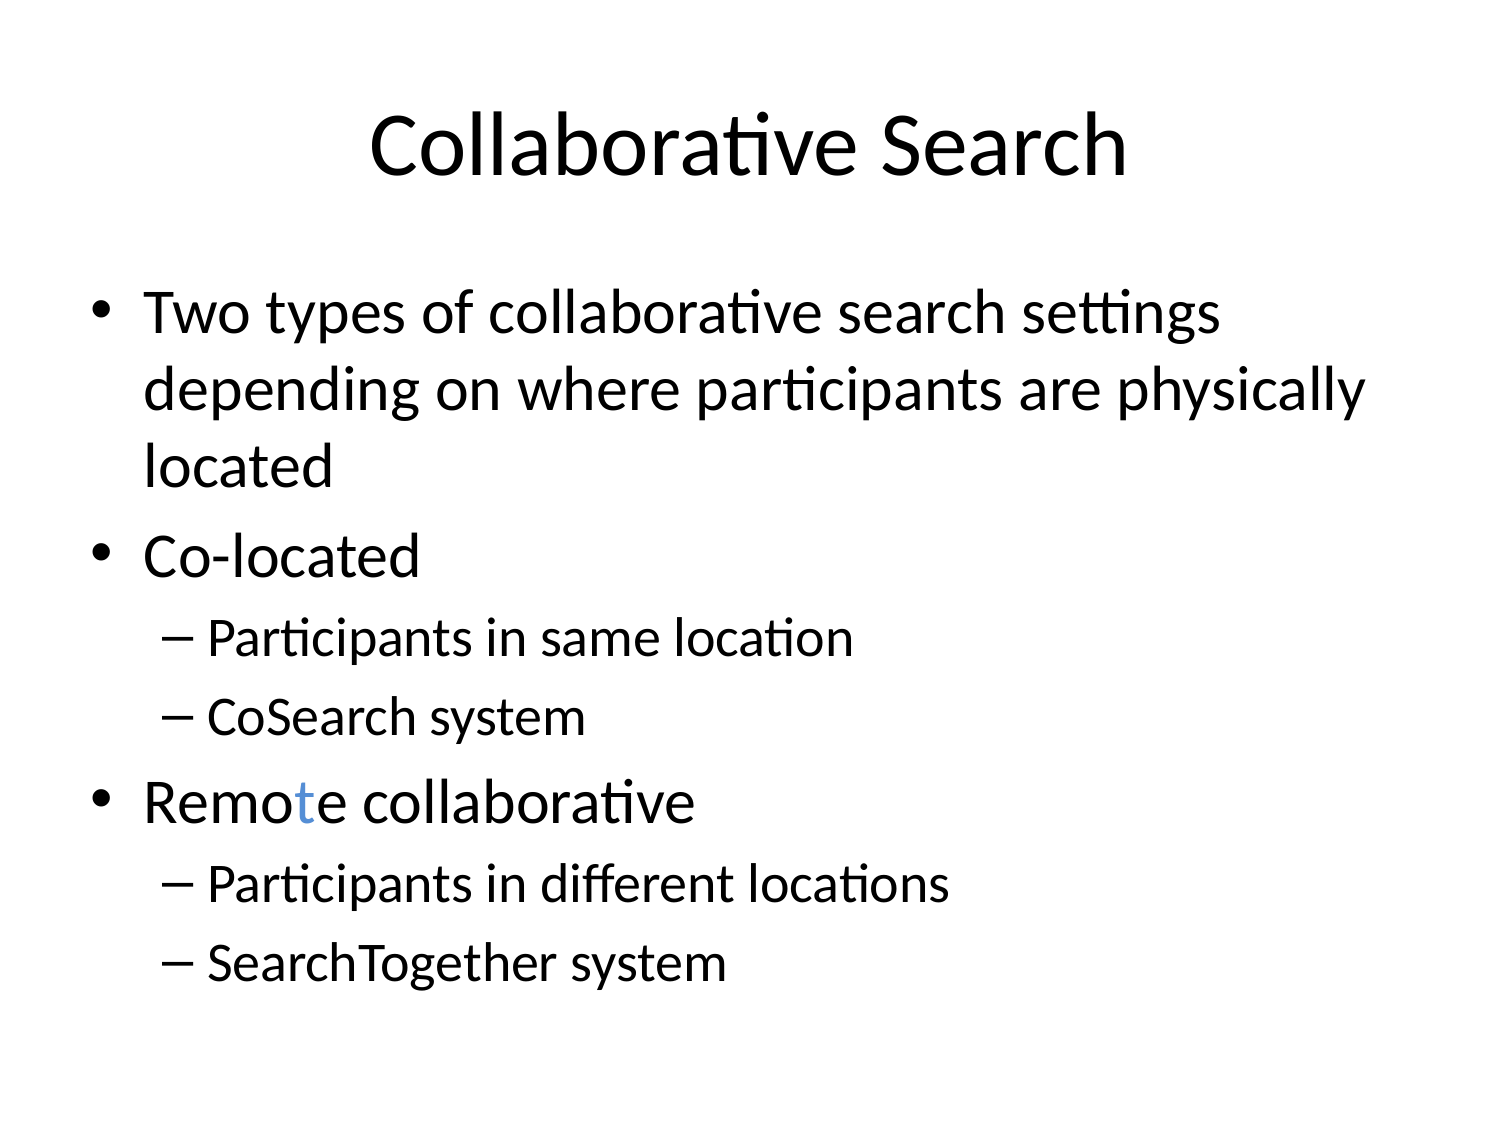

# Collaborative Search
Two types of collaborative search settings depending on where participants are physically located
Co-located
Participants in same location
CoSearch system
Remote collaborative
Participants in different locations
SearchTogether system